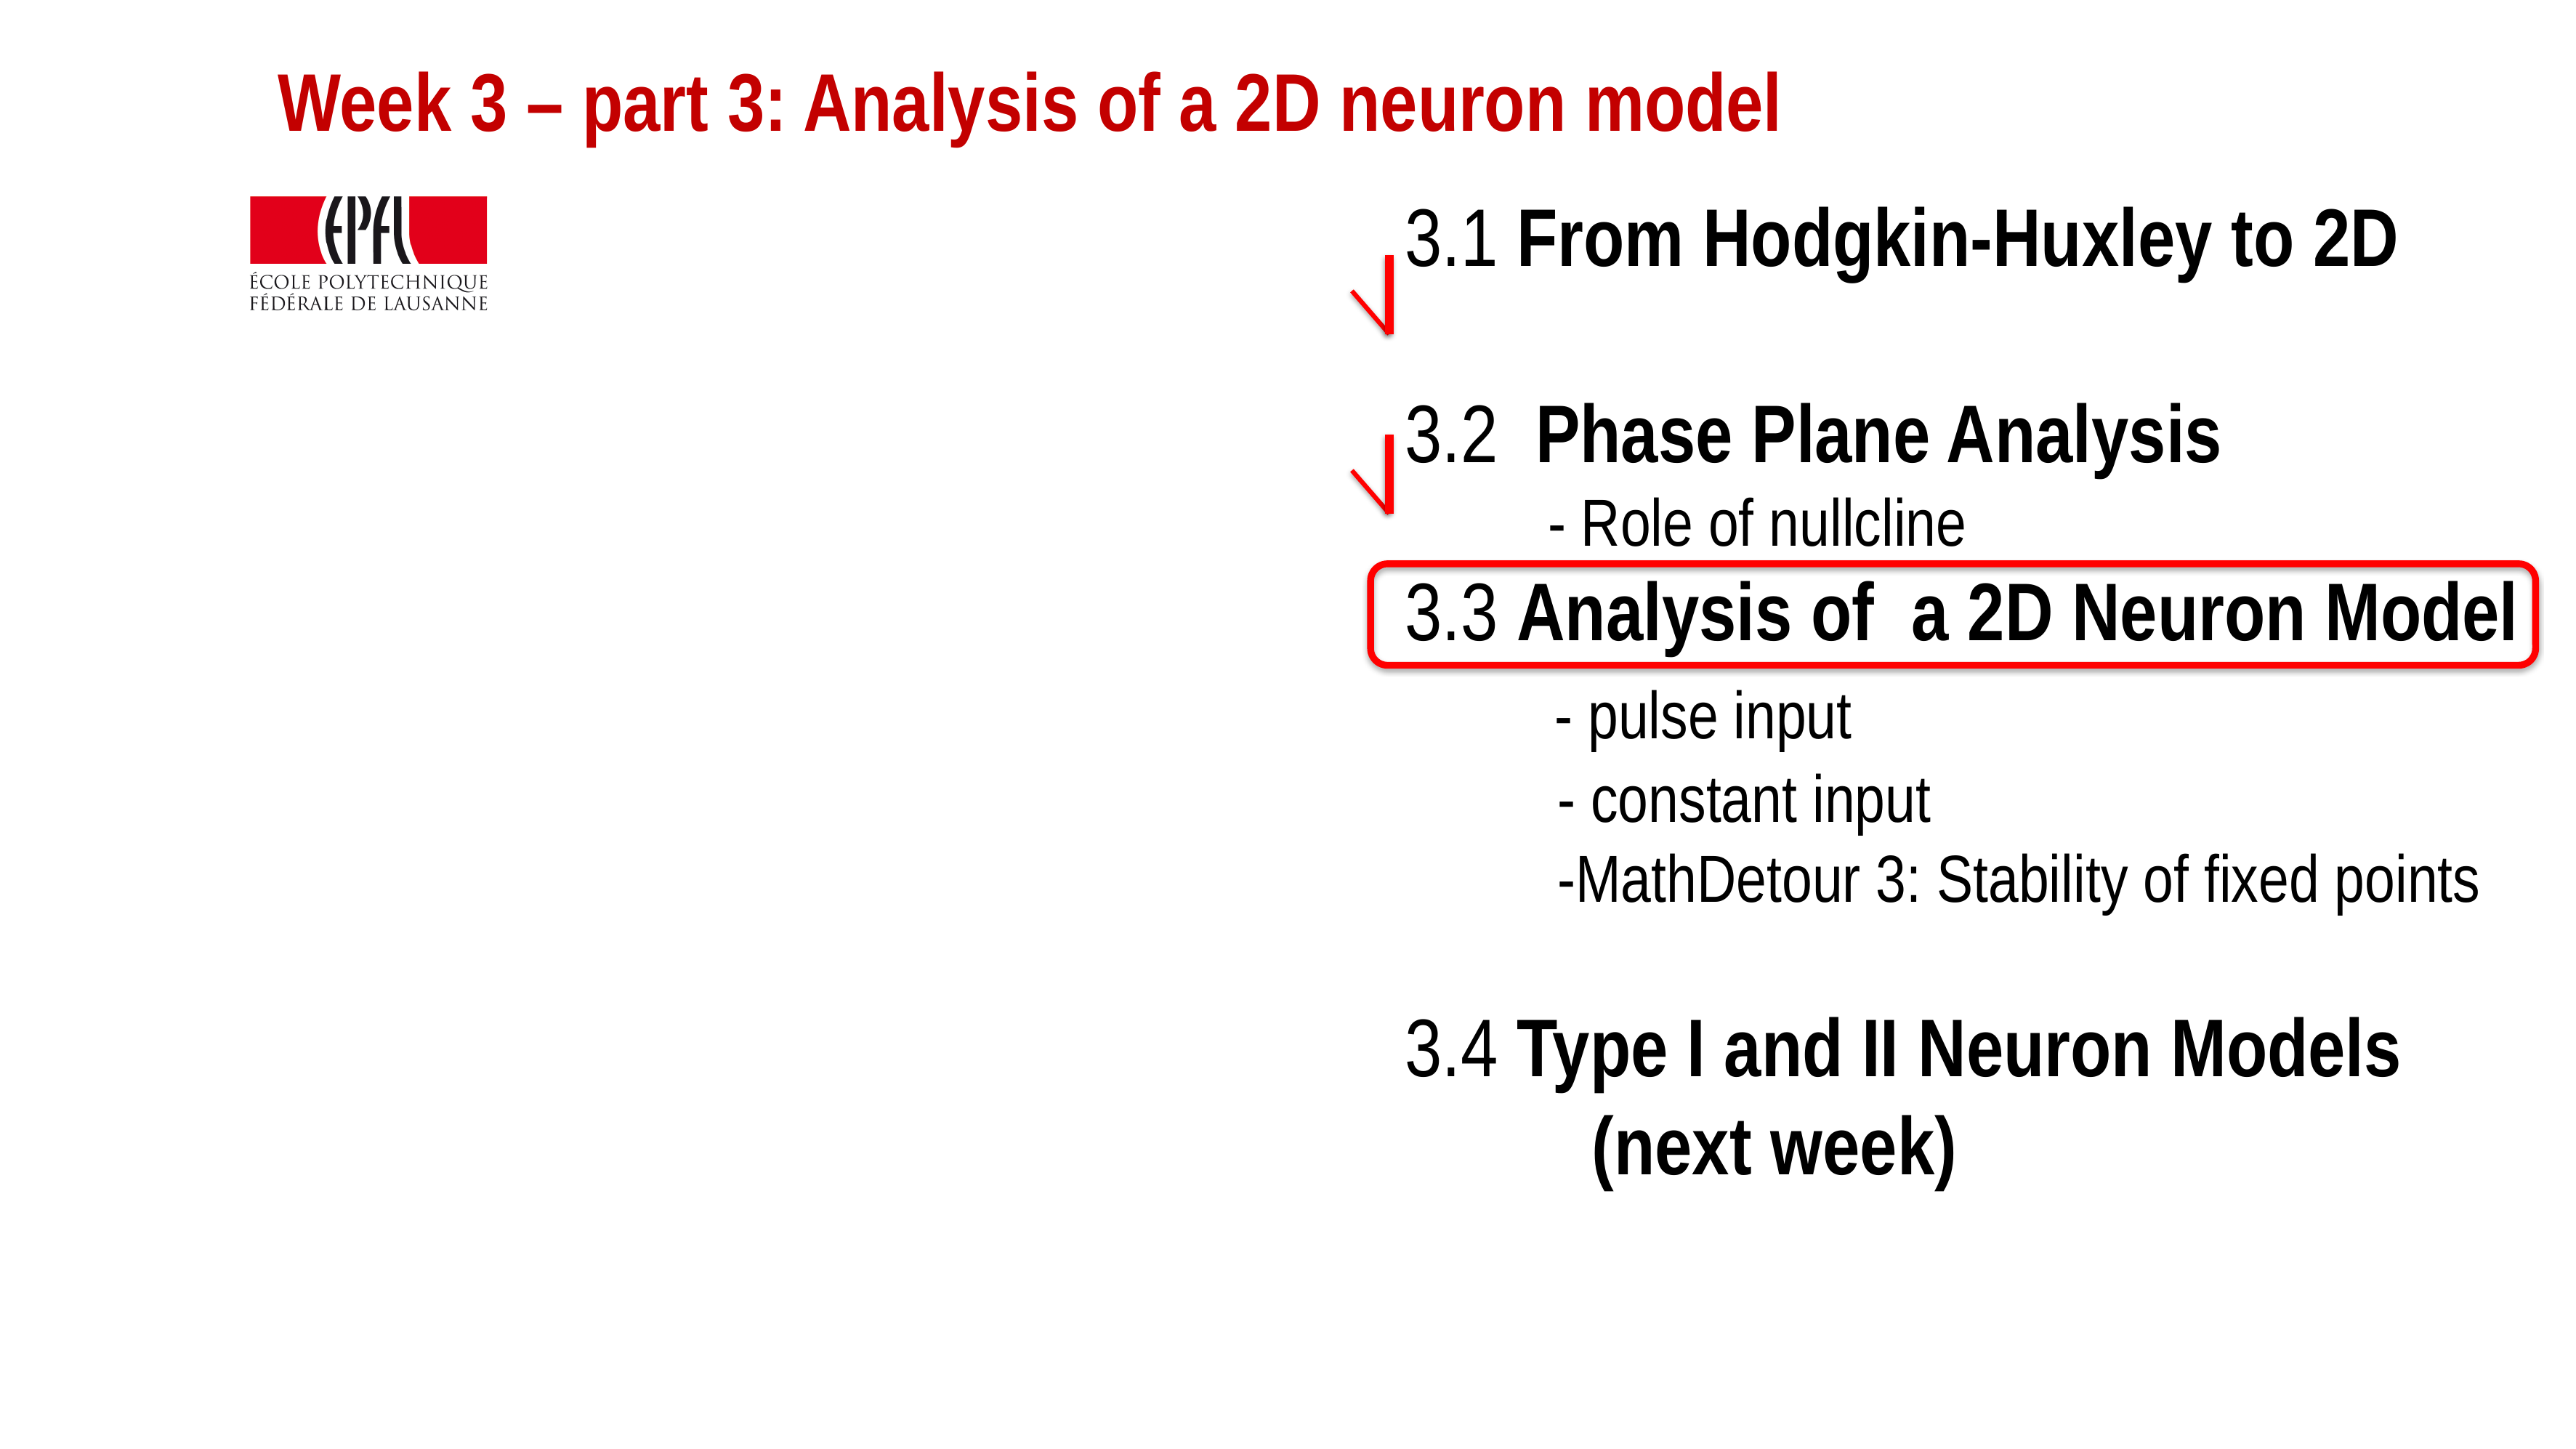

Week 3 – part 3: Analysis of a 2D neuron model
3.1 From Hodgkin-Huxley to 2D

3.2  Phase Plane Analysis
      - Role of nullcline
3.3 Analysis of  a 2D Neuron Model
        - pulse input
          - constant input
          -MathDetour 3: Stability of fixed points

3.4 Type I and II Neuron Models
          (next week)

#